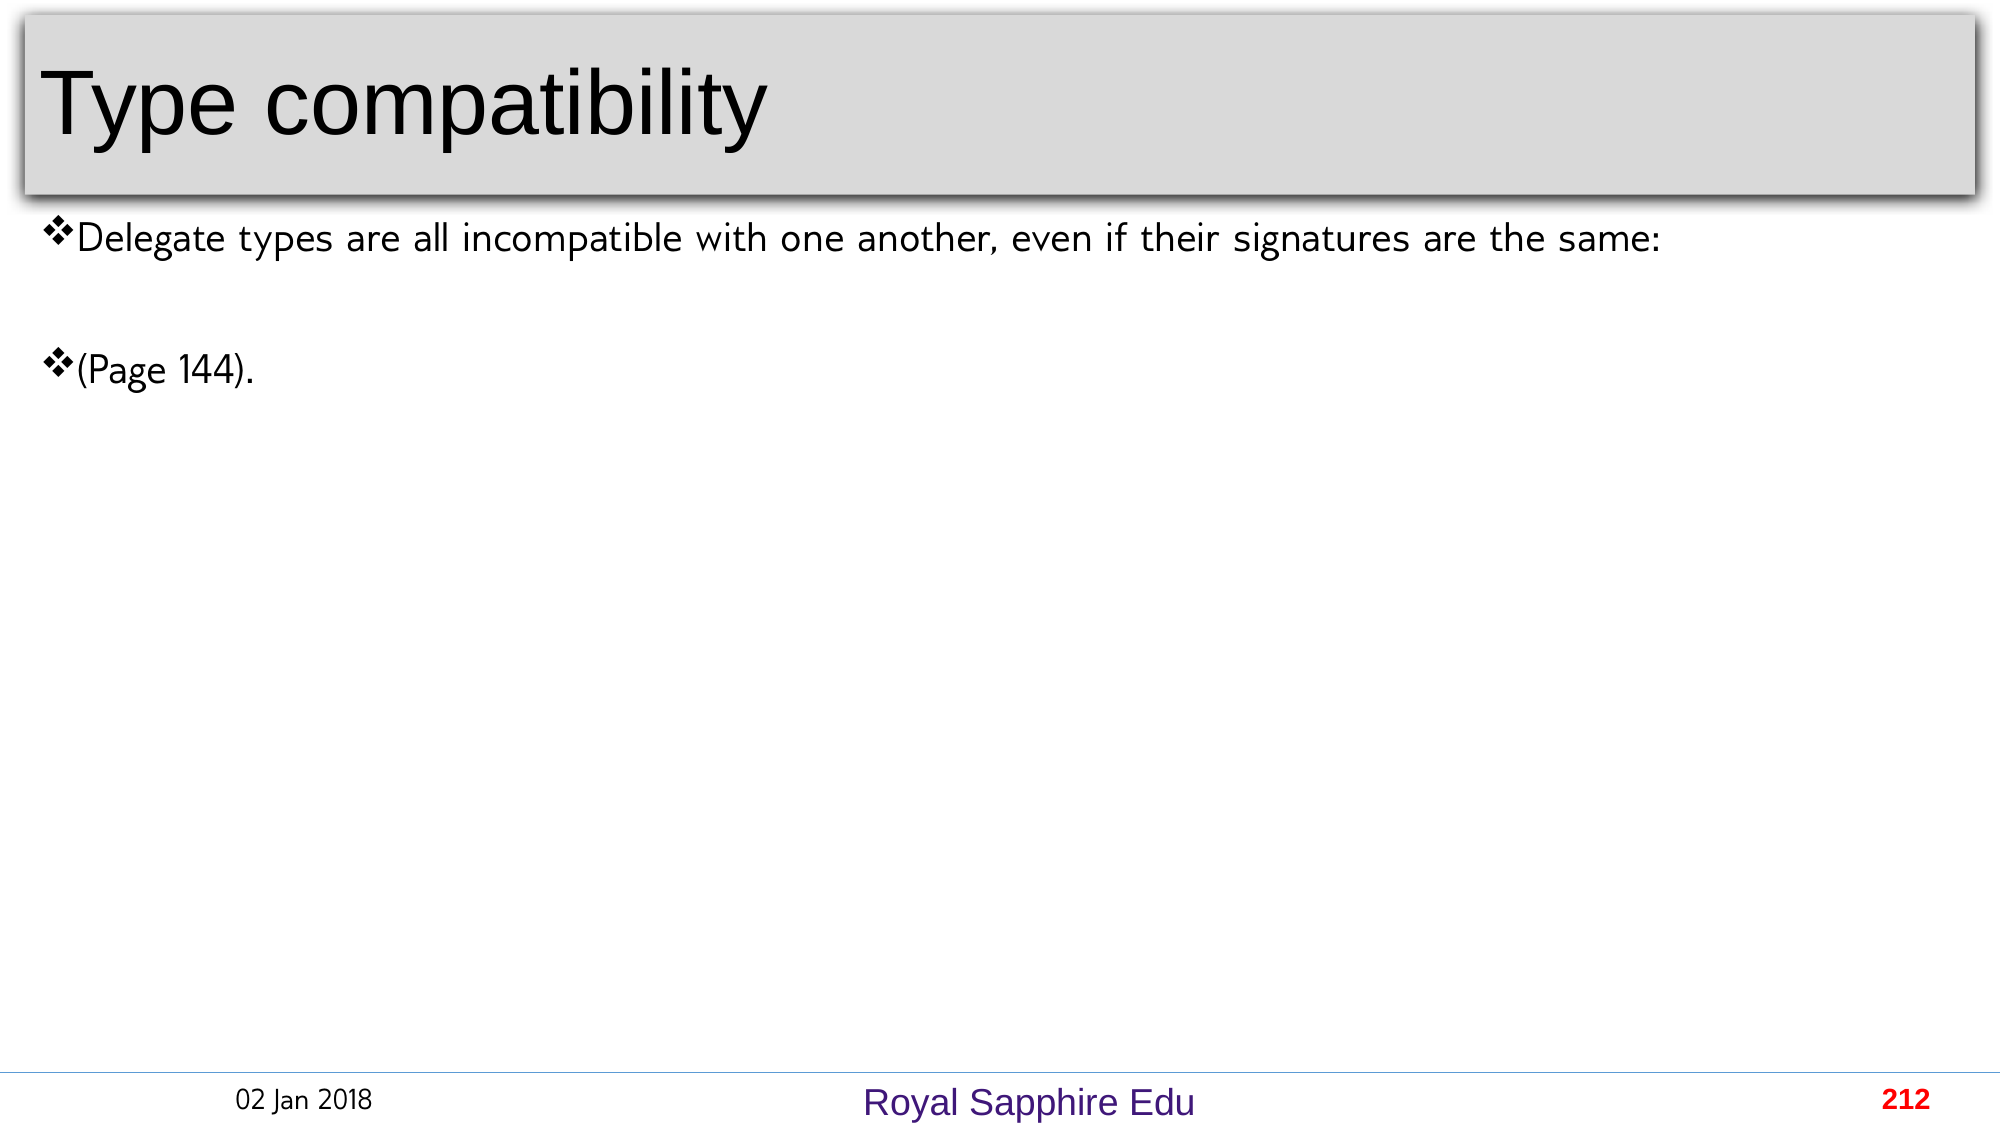

# Type compatibility
Delegate types are all incompatible with one another, even if their signatures are the same:

(Page 144).
02 Jan 2018
212